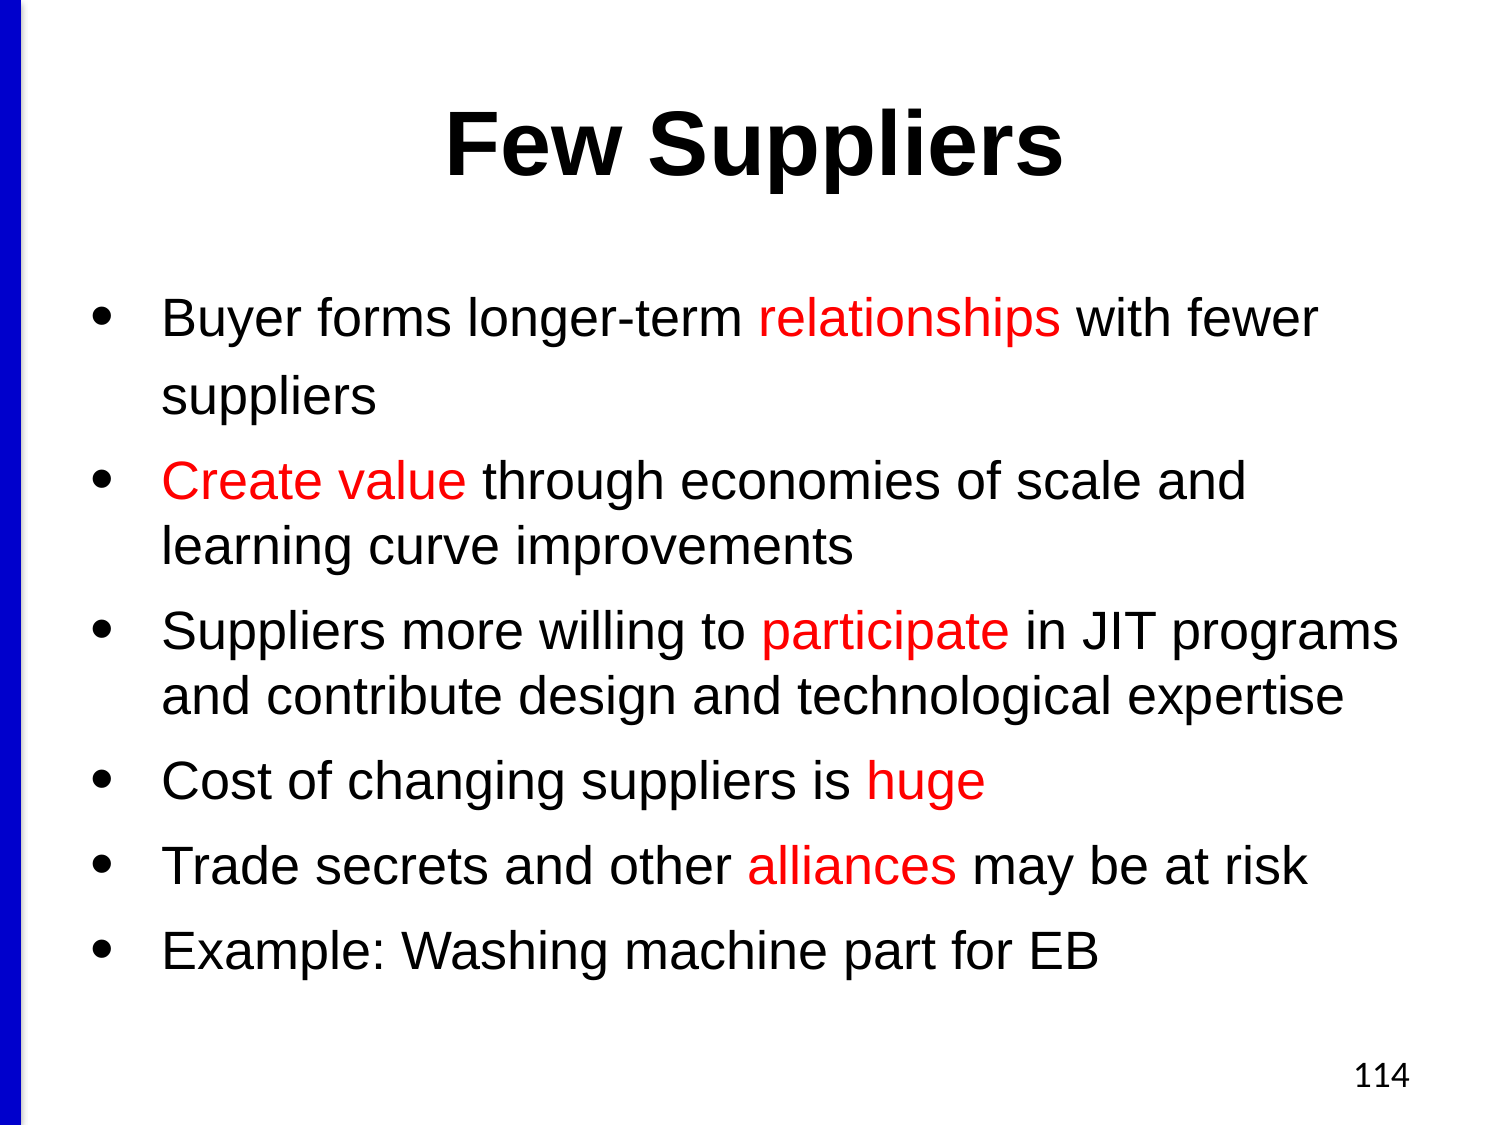

# Few Suppliers
Buyer forms longer-term relationships with fewer suppliers
Create value through economies of scale and learning curve improvements
Suppliers more willing to participate in JIT programs and contribute design and technological expertise
Cost of changing suppliers is huge
Trade secrets and other alliances may be at risk
Example: Washing machine part for EB
114